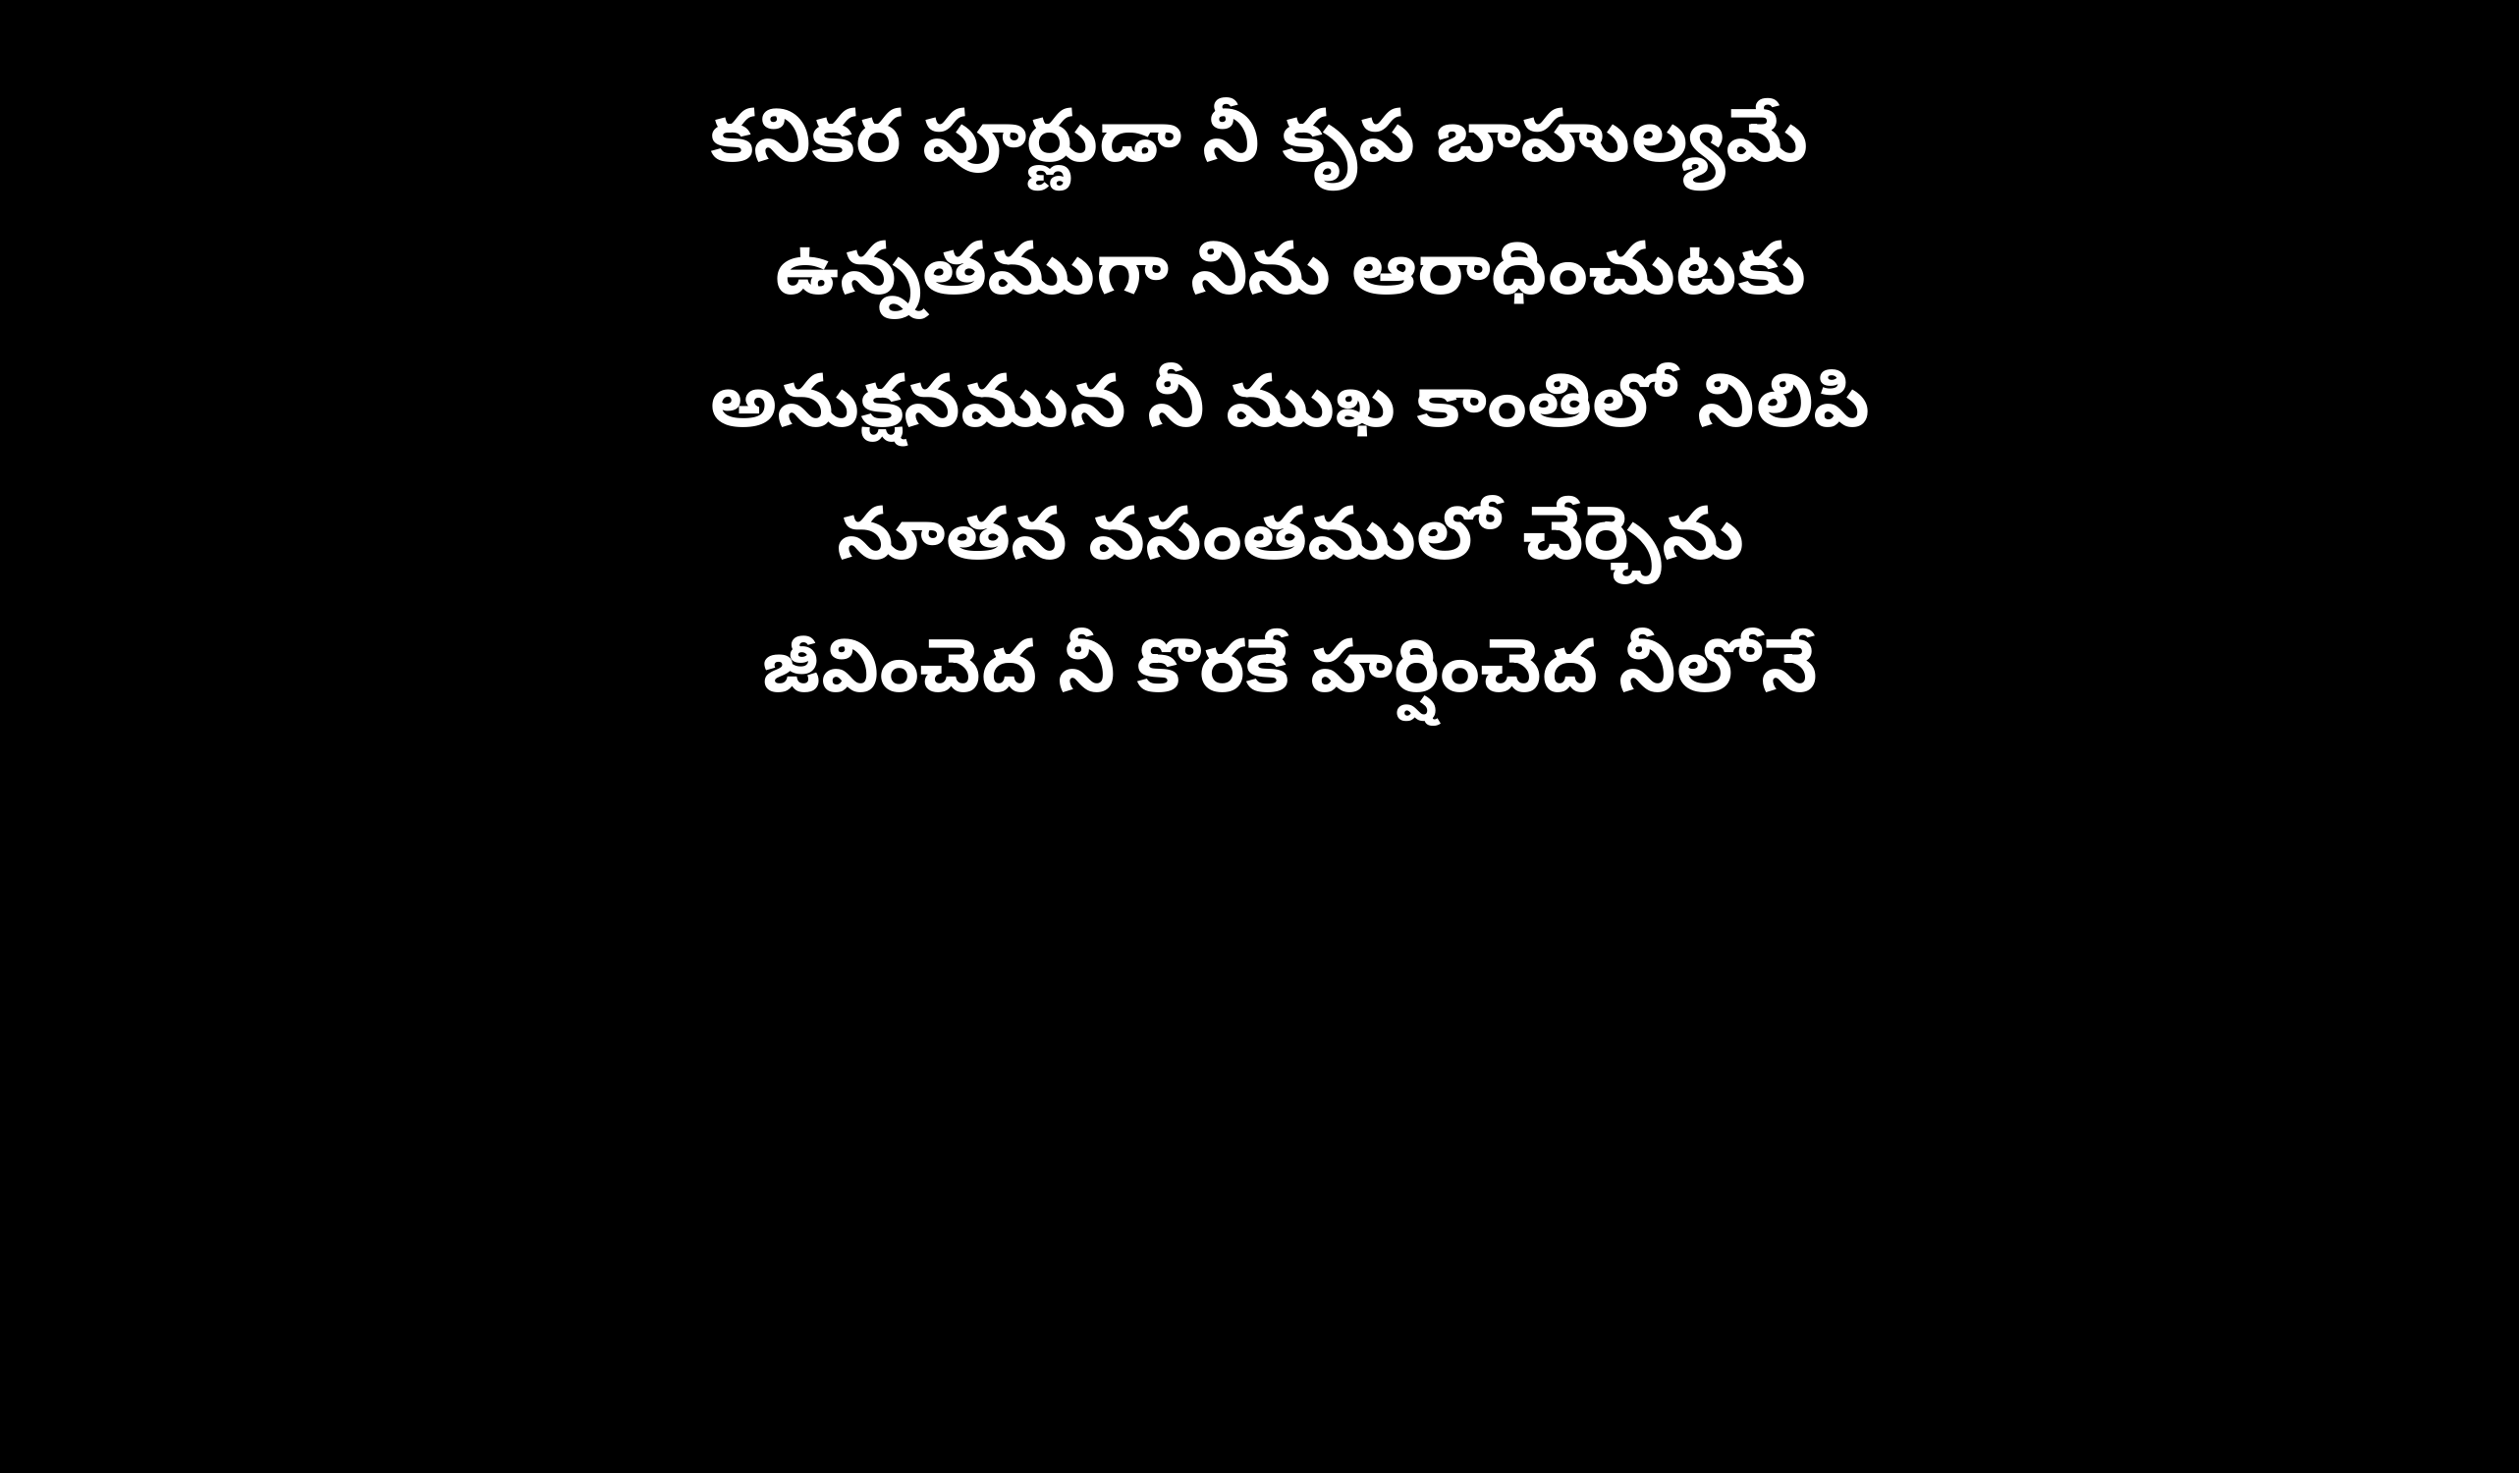

కనికర పూర్ణుడా నీ కృప బాహుల్యమే
   ఉన్నతముగా నిను ఆరాధించుటకు
   అనుక్షనమున నీ ముఖ కాంతిలో నిలిపి
   నూతన వసంతములో చేర్చెను
   జీవించెద నీ కొరకే హర్షించెద నీలోనే